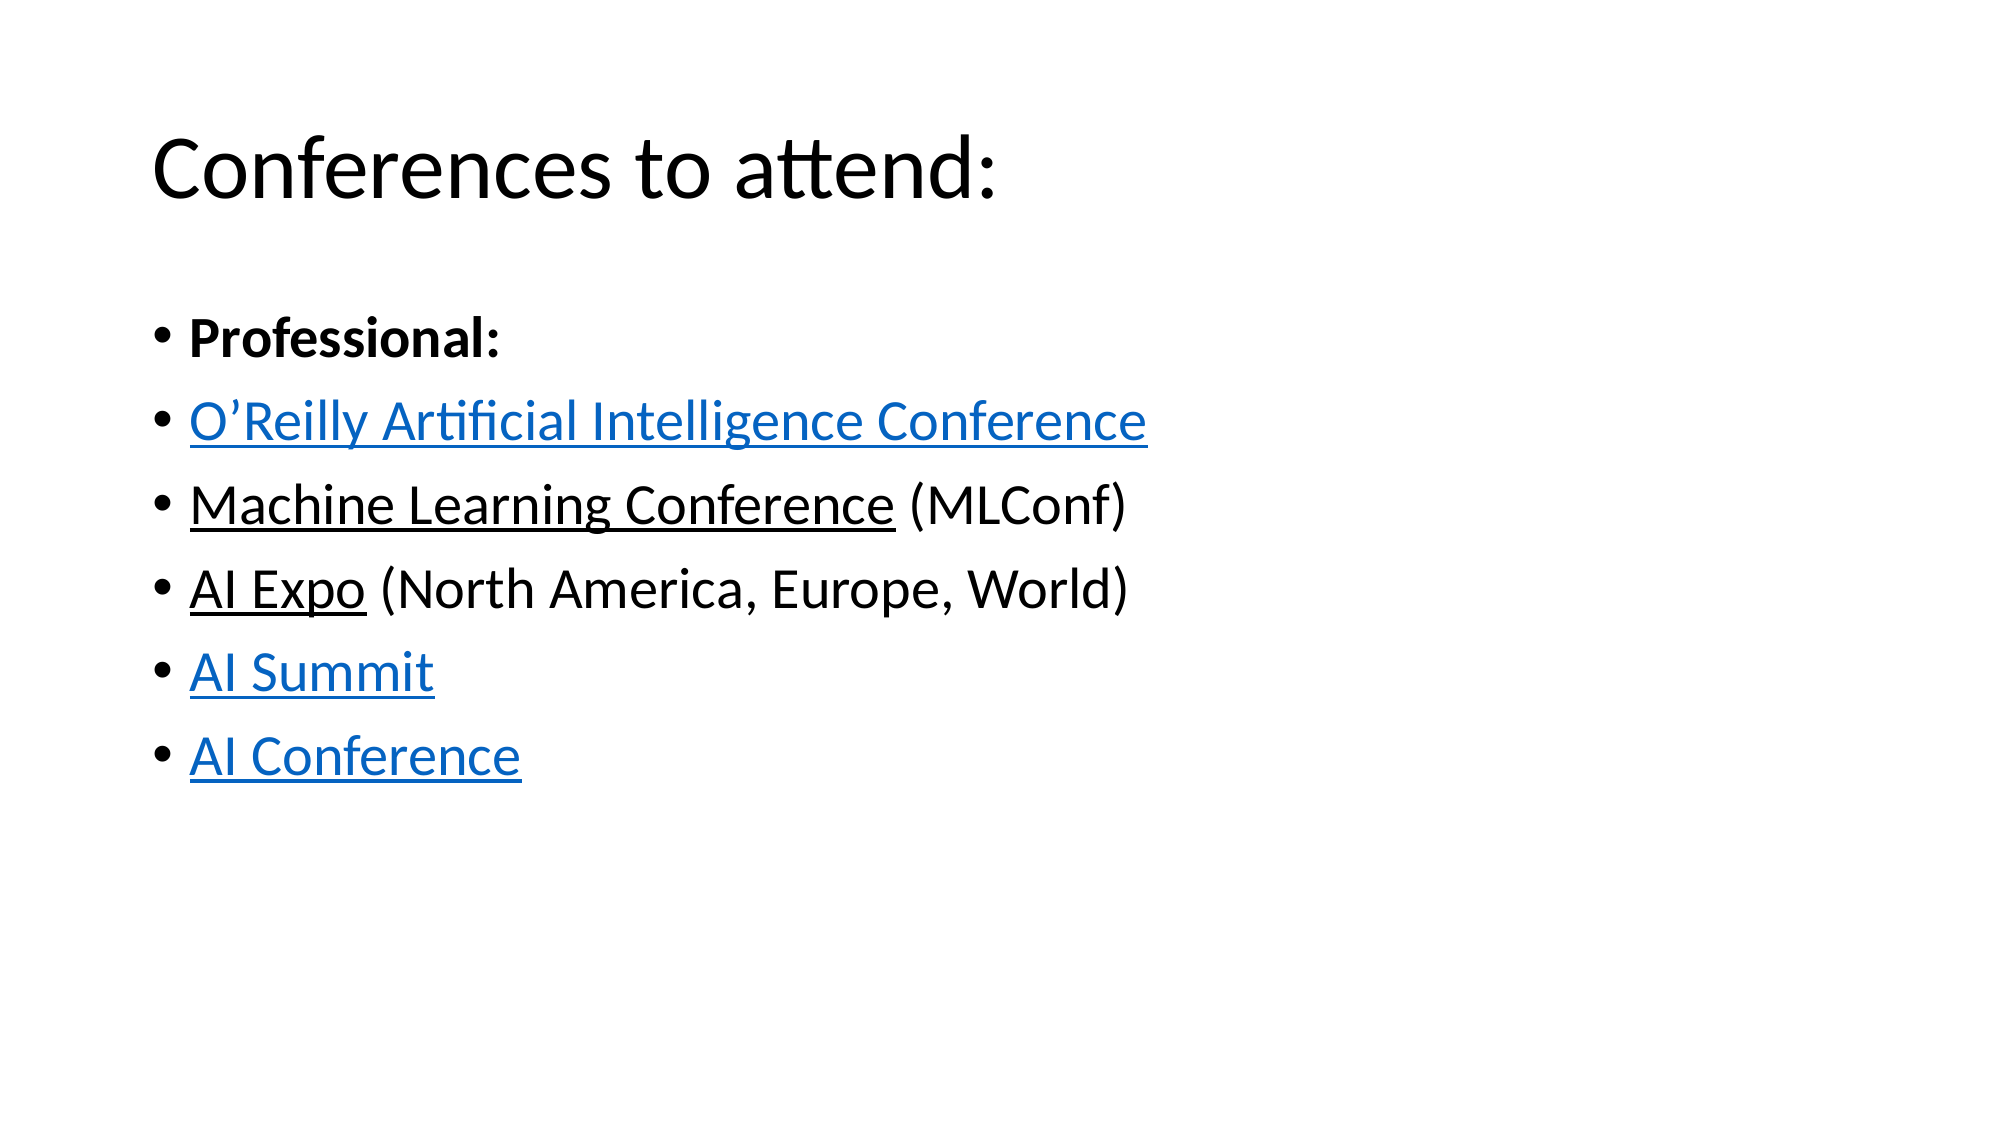

# Conferences to attend:
Professional:
O’Reilly Artificial Intelligence Conference
Machine Learning Conference (MLConf)
AI Expo (North America, Europe, World)
AI Summit
AI Conference